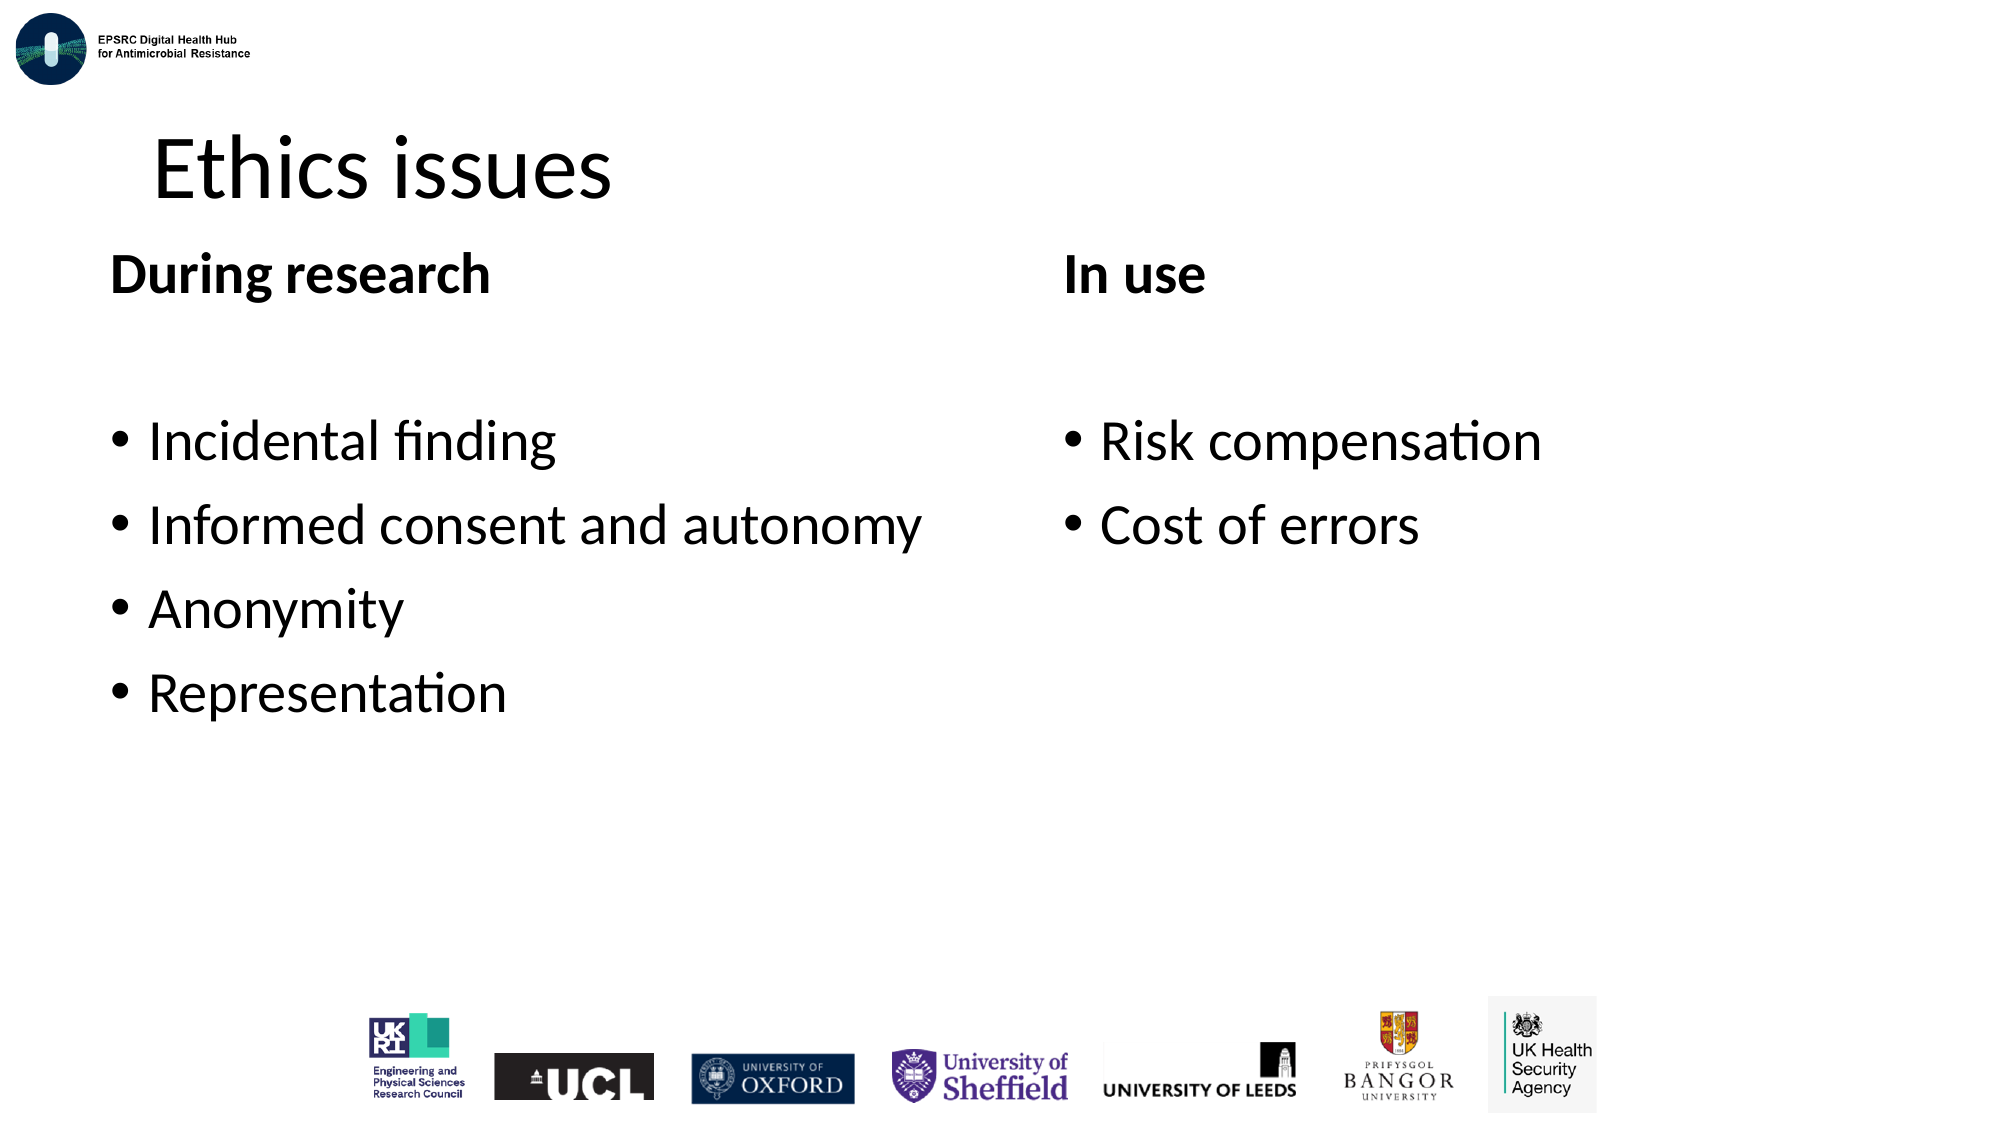

# Ethics issues
During research

Incidental finding
Informed consent and autonomy
Anonymity
Representation

In use

Risk compensation
Cost of errors